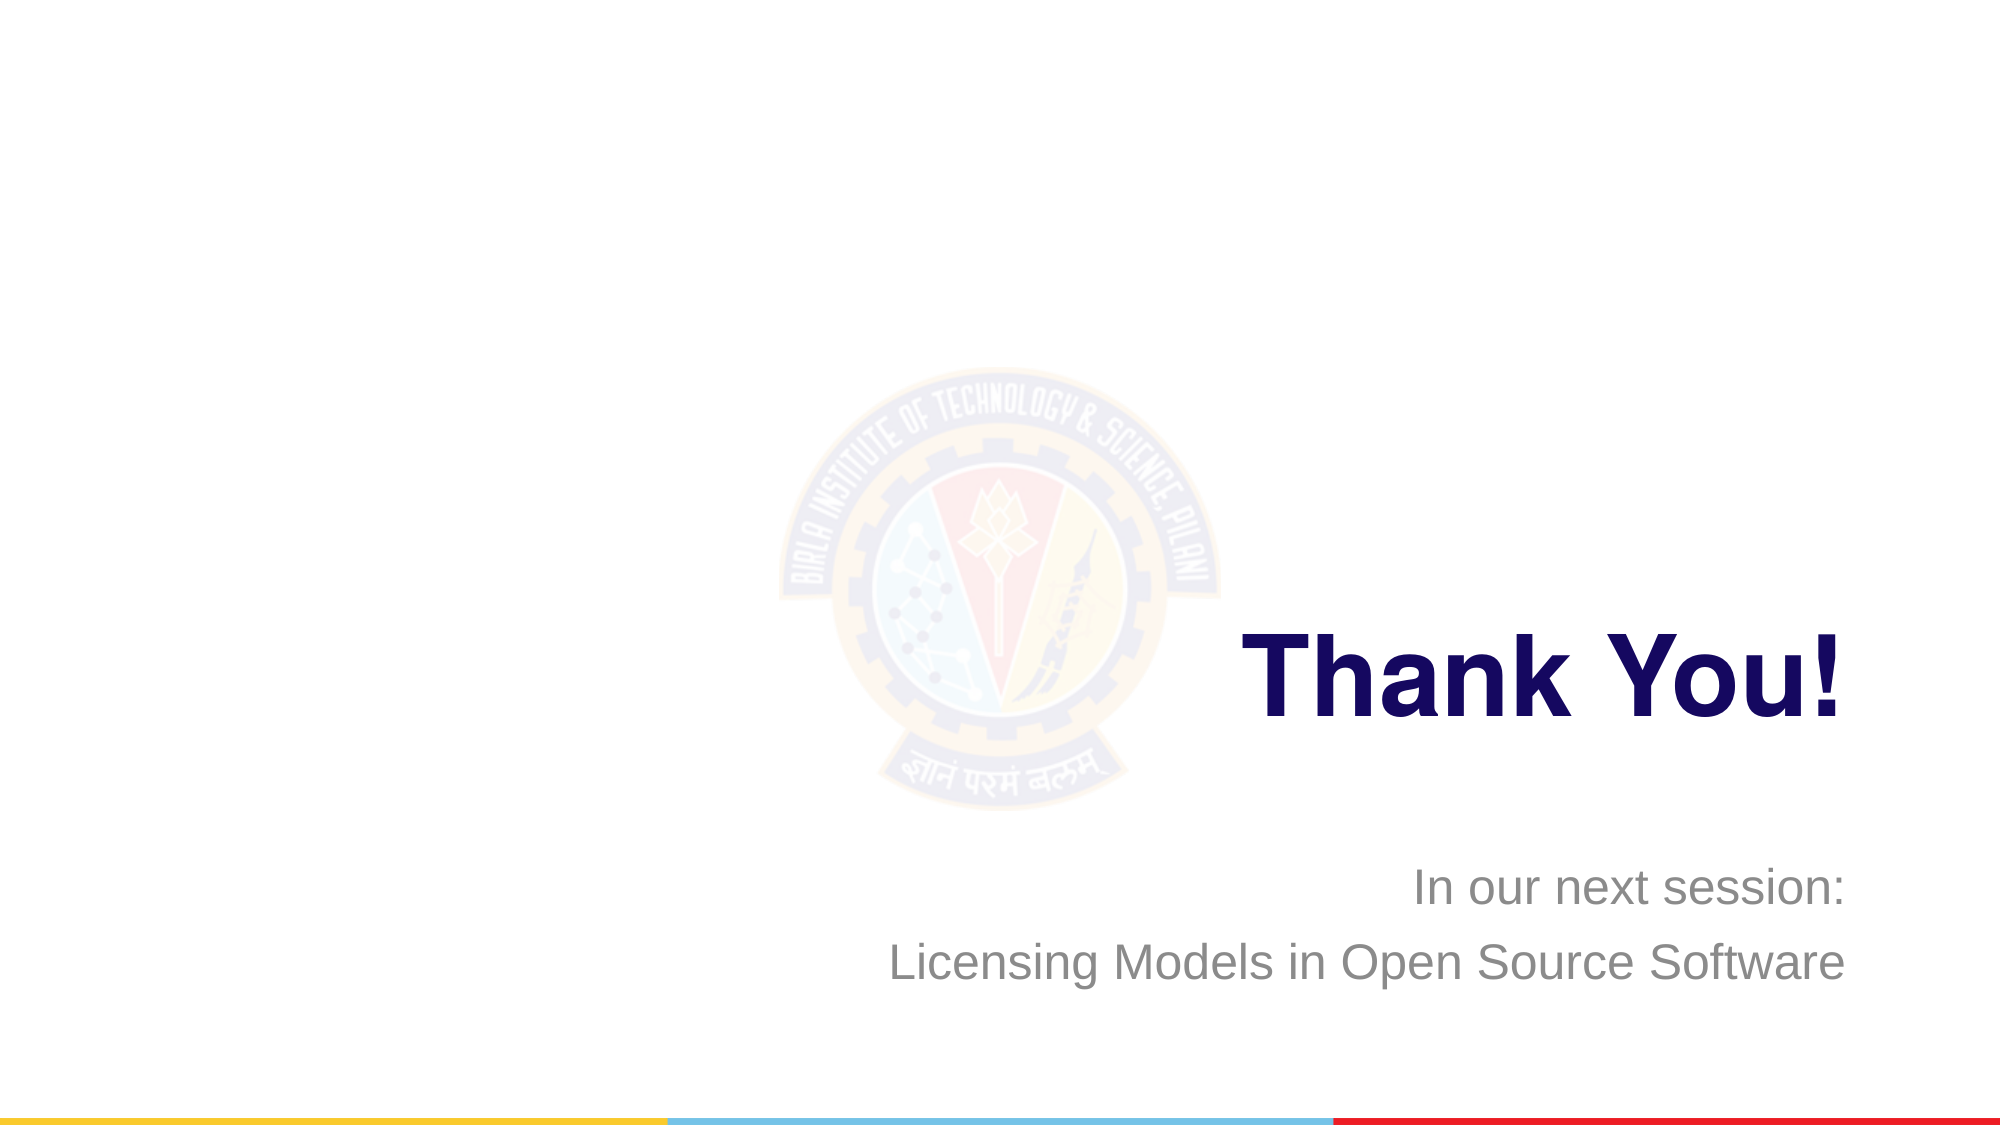

# Thank You!
In our next session:
Licensing Models in Open Source Software